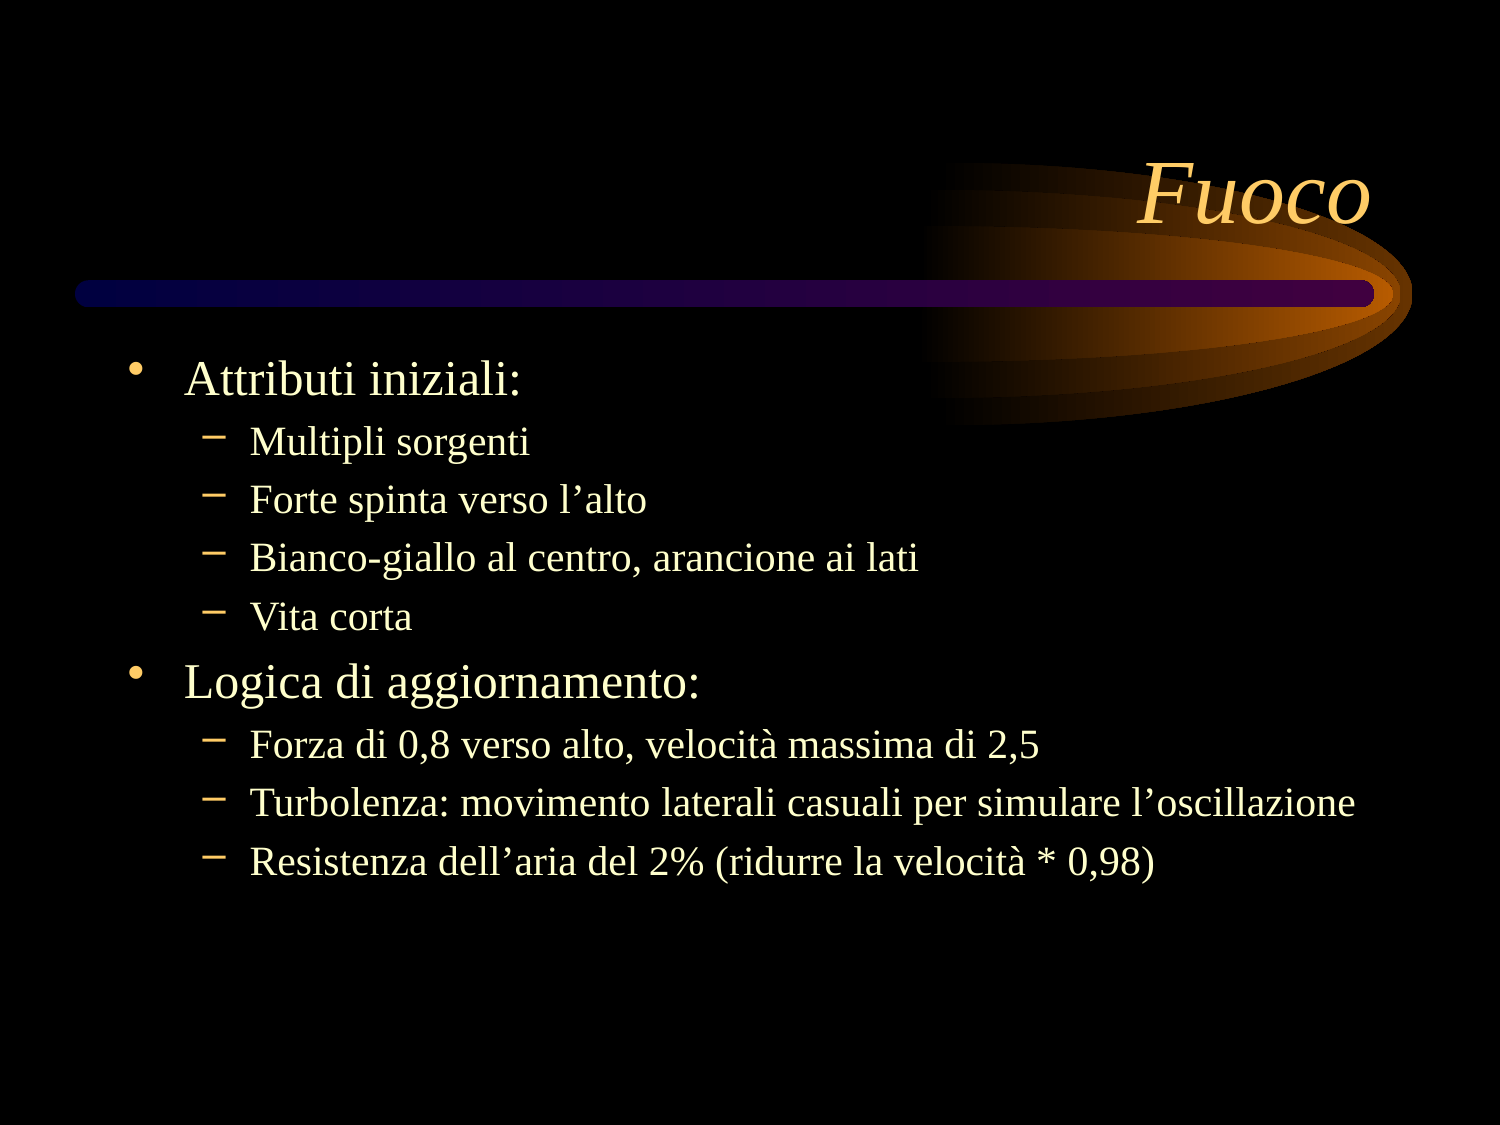

# Fuoco
Attributi iniziali:
Multipli sorgenti
Forte spinta verso l’alto
Bianco-giallo al centro, arancione ai lati
Vita corta
Logica di aggiornamento:
Forza di 0,8 verso alto, velocità massima di 2,5
Turbolenza: movimento laterali casuali per simulare l’oscillazione
Resistenza dell’aria del 2% (ridurre la velocità * 0,98)